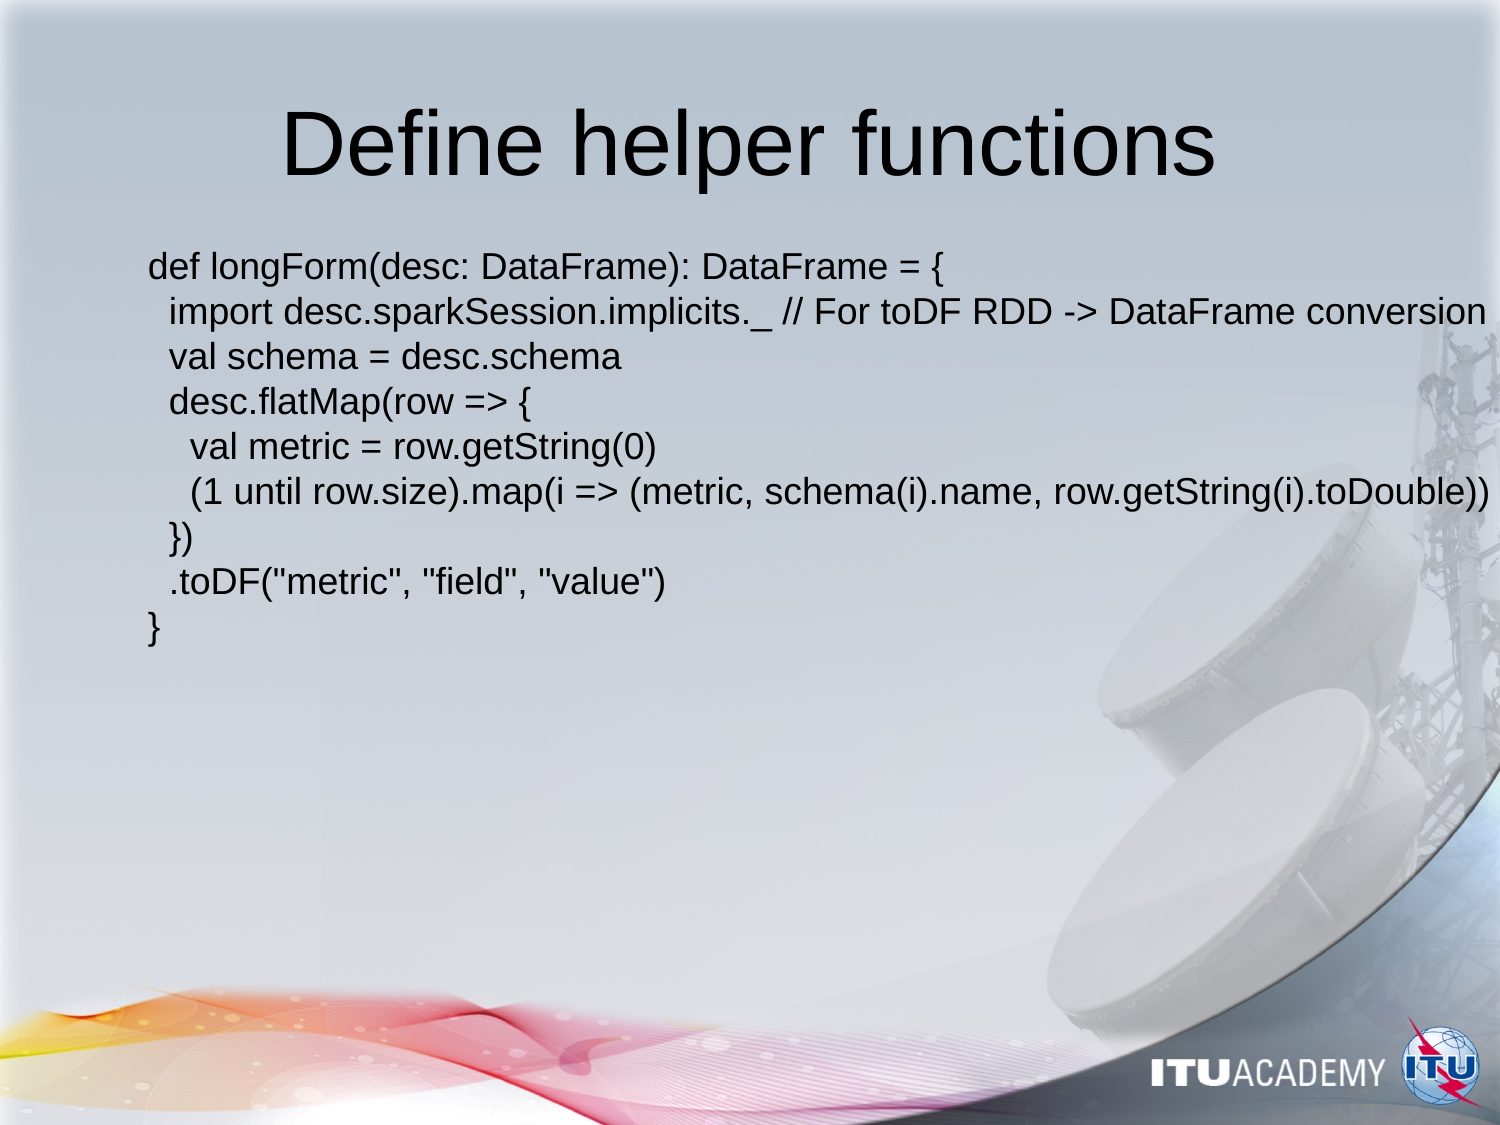

# Define helper functions
  def longForm(desc: DataFrame): DataFrame = {
    import desc.sparkSession.implicits._ // For toDF RDD -> DataFrame conversion
    val schema = desc.schema
    desc.flatMap(row => {
      val metric = row.getString(0)
      (1 until row.size).map(i => (metric, schema(i).name, row.getString(i).toDouble))
    })
    .toDF("metric", "field", "value")
  }